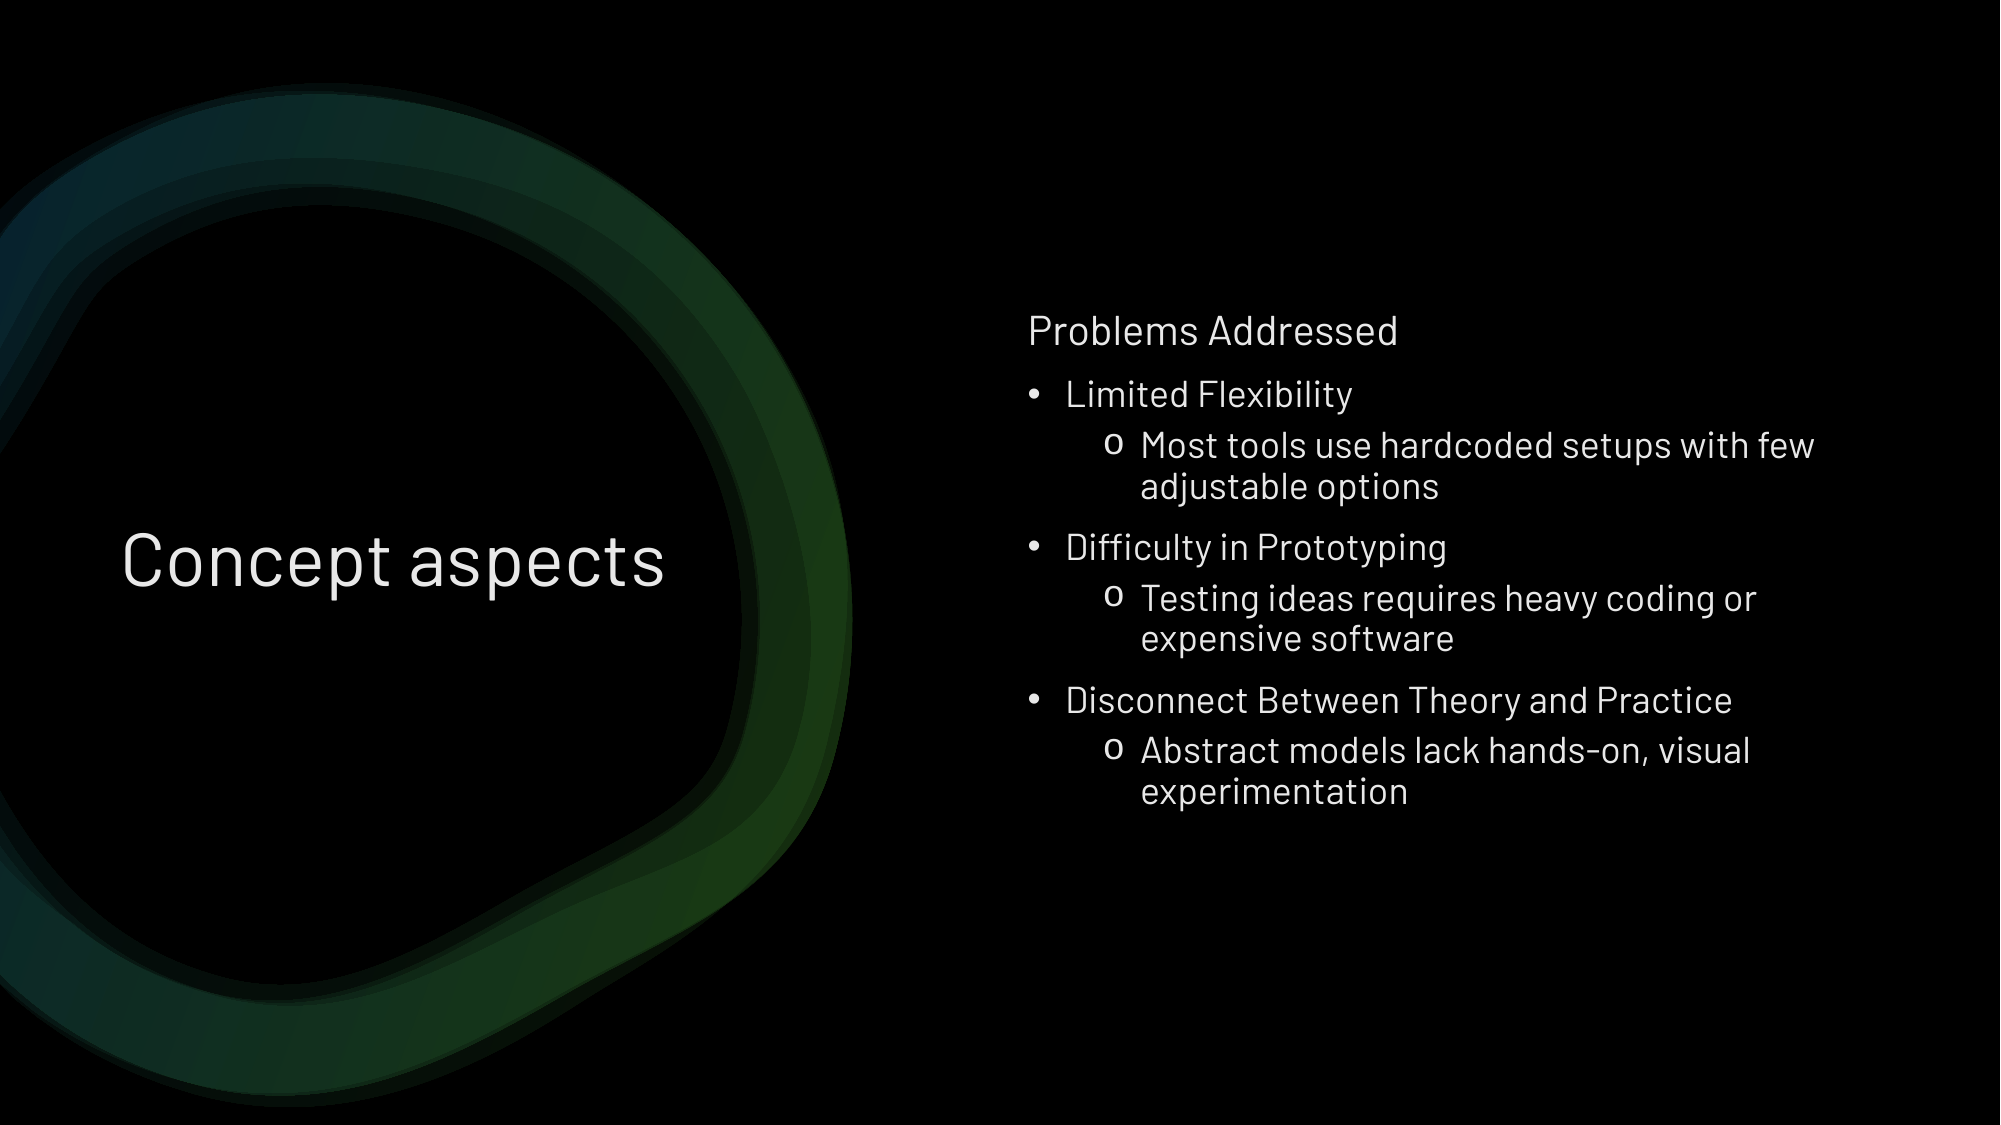

Problems Addressed
Limited Flexibility
Most tools use hardcoded setups with few adjustable options
Difficulty in Prototyping
Testing ideas requires heavy coding or expensive software
Disconnect Between Theory and Practice
Abstract models lack hands-on, visual experimentation
# Concept aspects